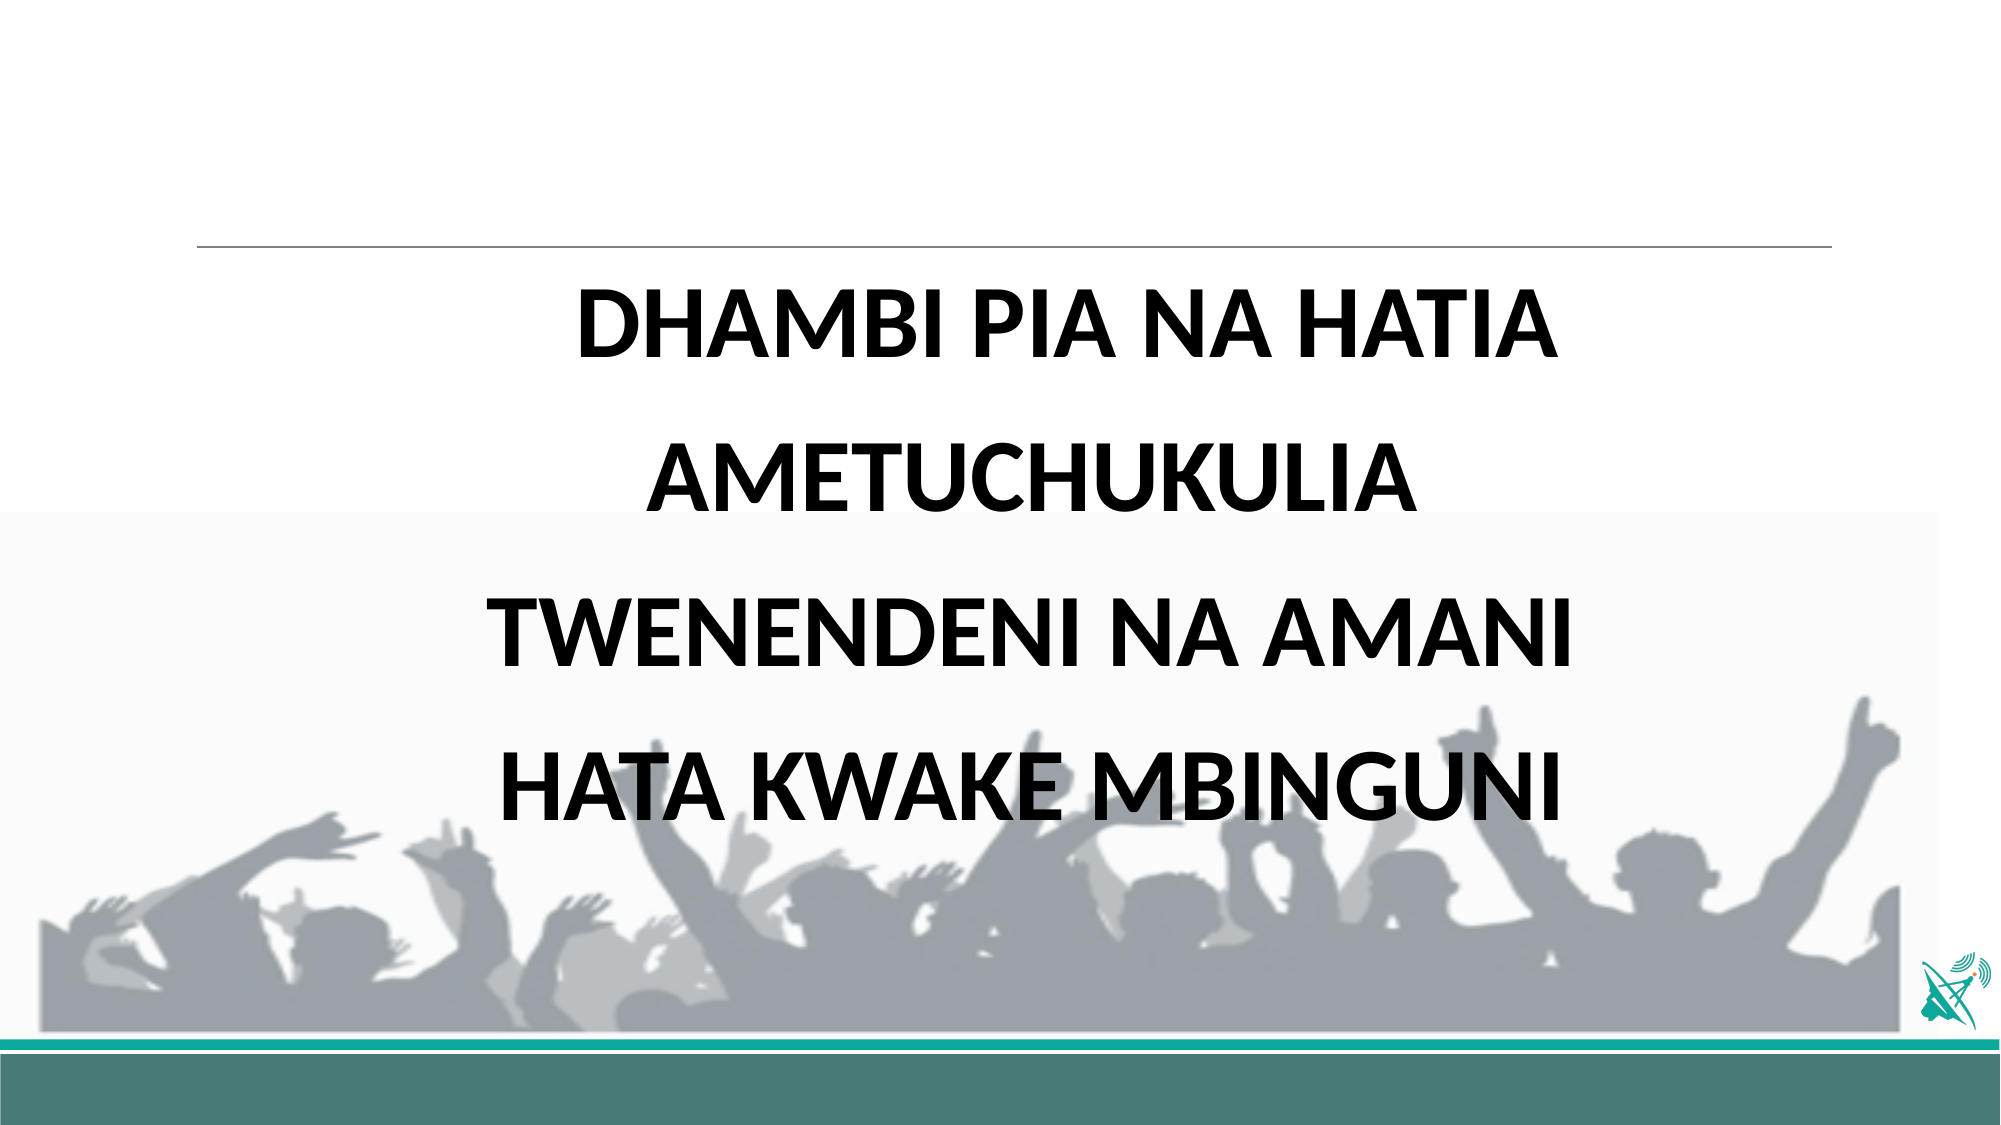

DHAMBI PIA NA HATIA
AMETUCHUKULIA
TWENENDENI NA AMANI
HATA KWAKE MBINGUNI